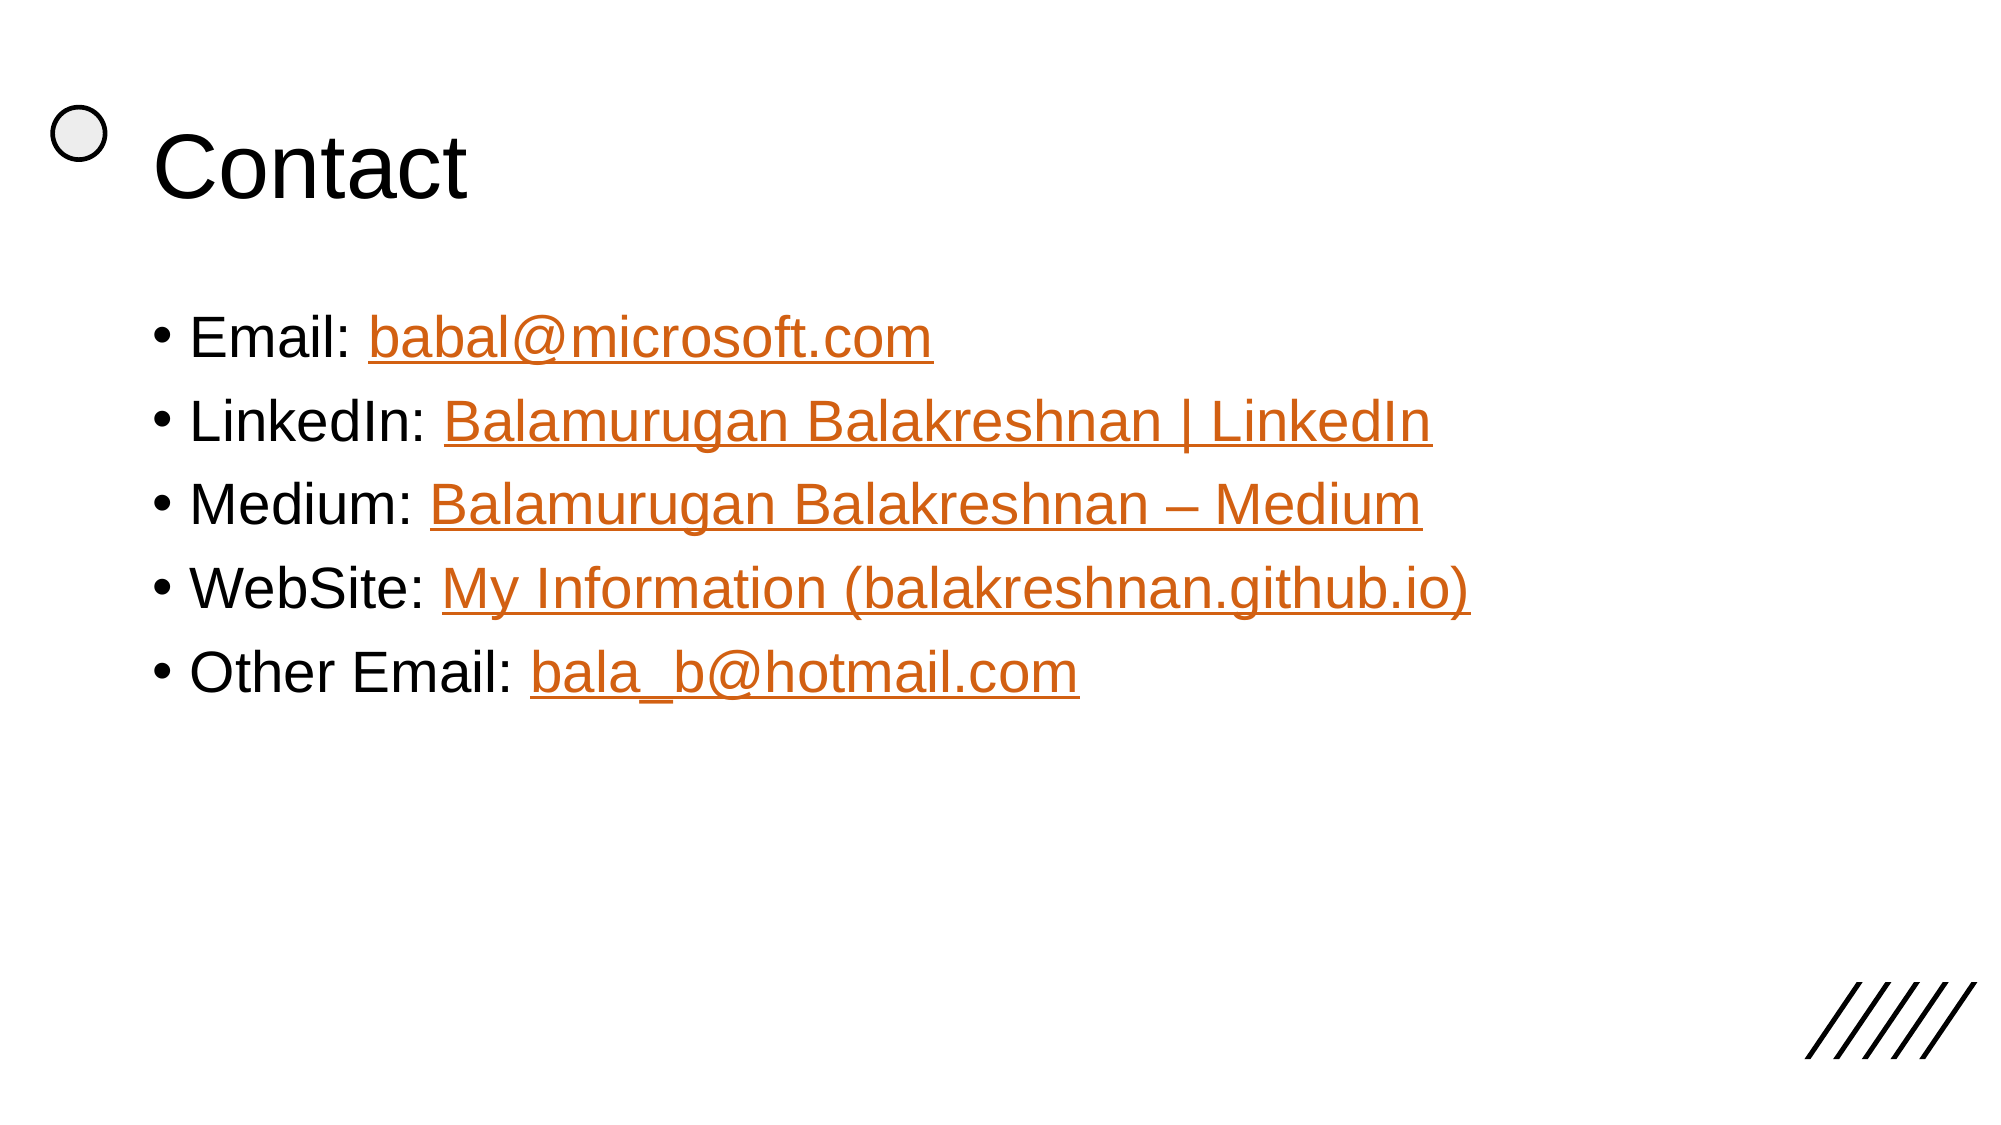

# Contact
Email: babal@microsoft.com
LinkedIn: Balamurugan Balakreshnan | LinkedIn
Medium: Balamurugan Balakreshnan – Medium
WebSite: My Information (balakreshnan.github.io)
Other Email: bala_b@hotmail.com